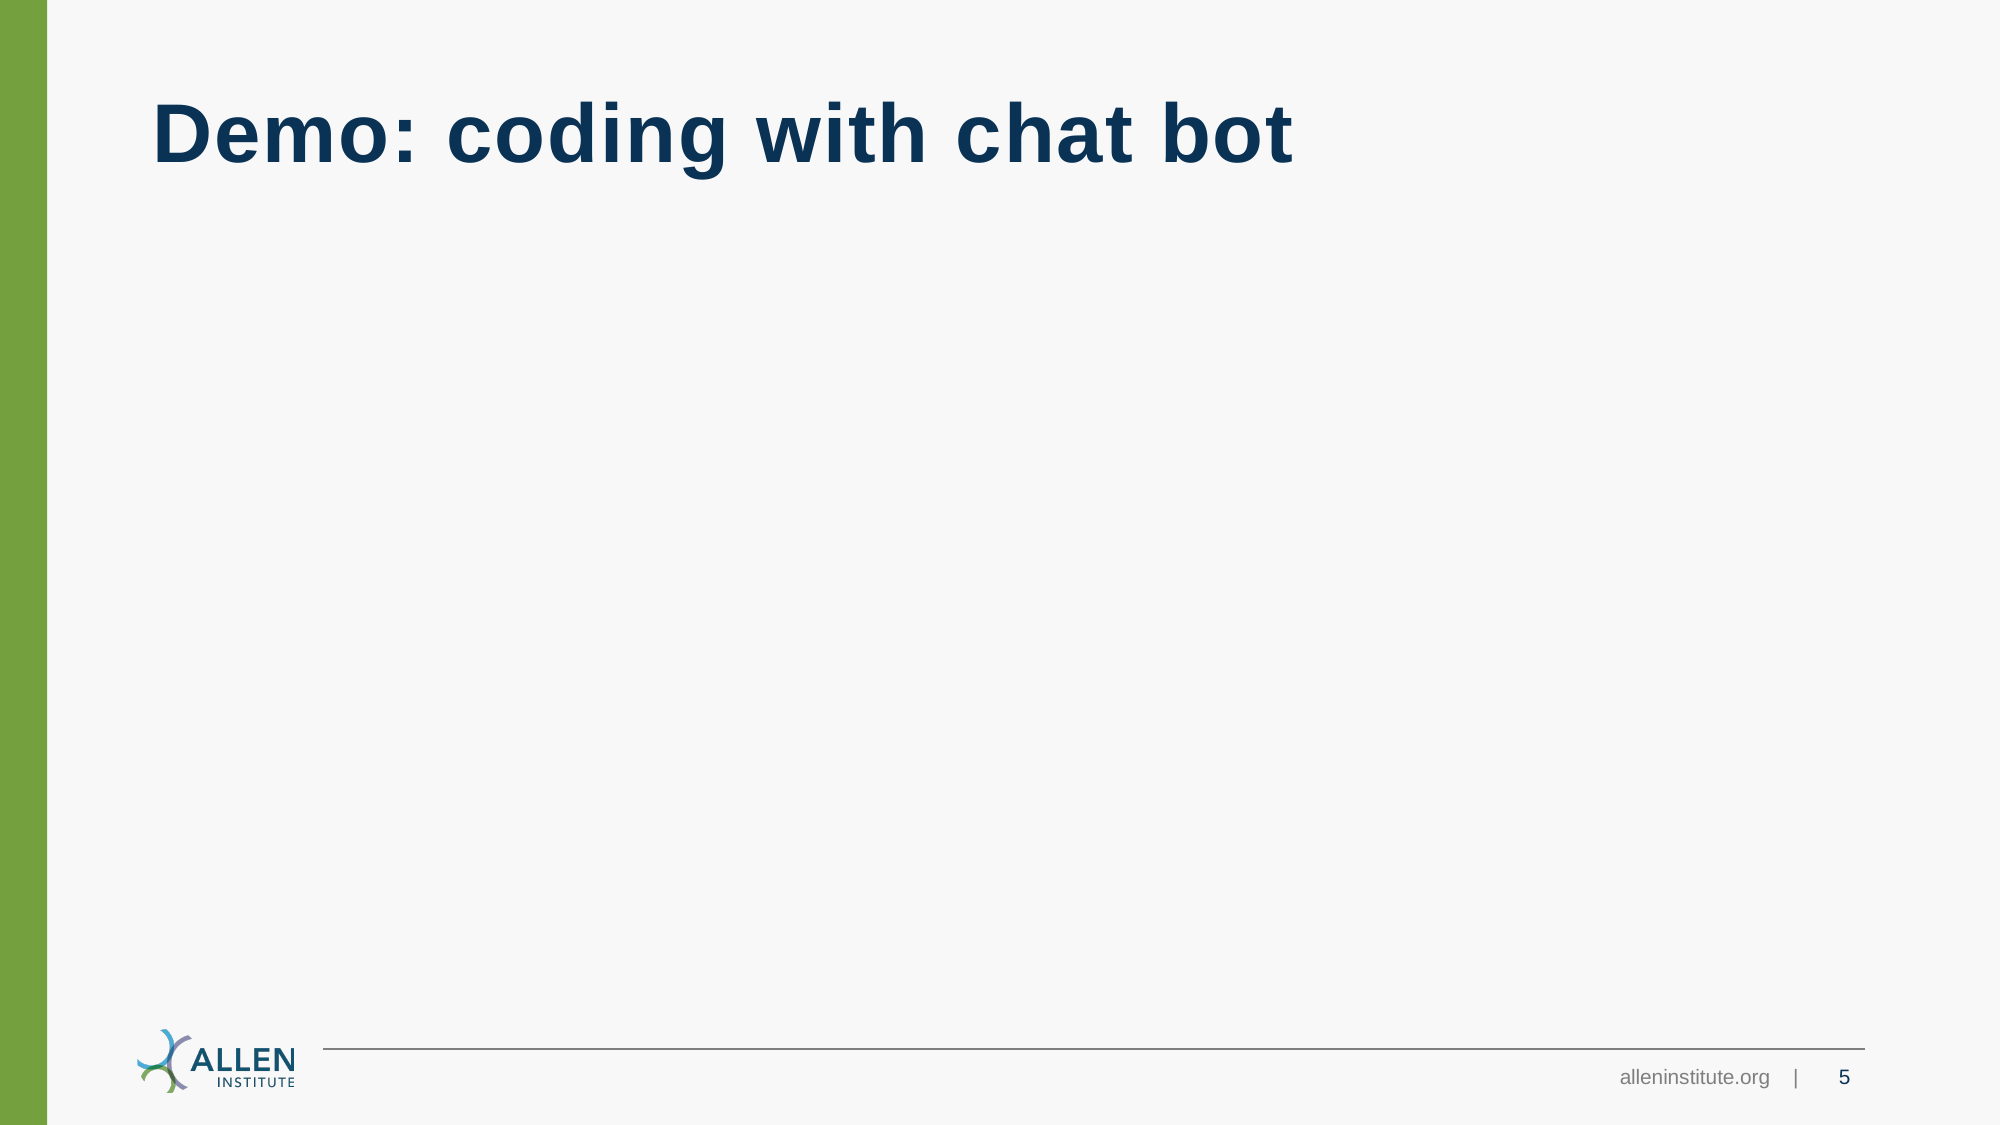

# Demo: coding with chat bot
5